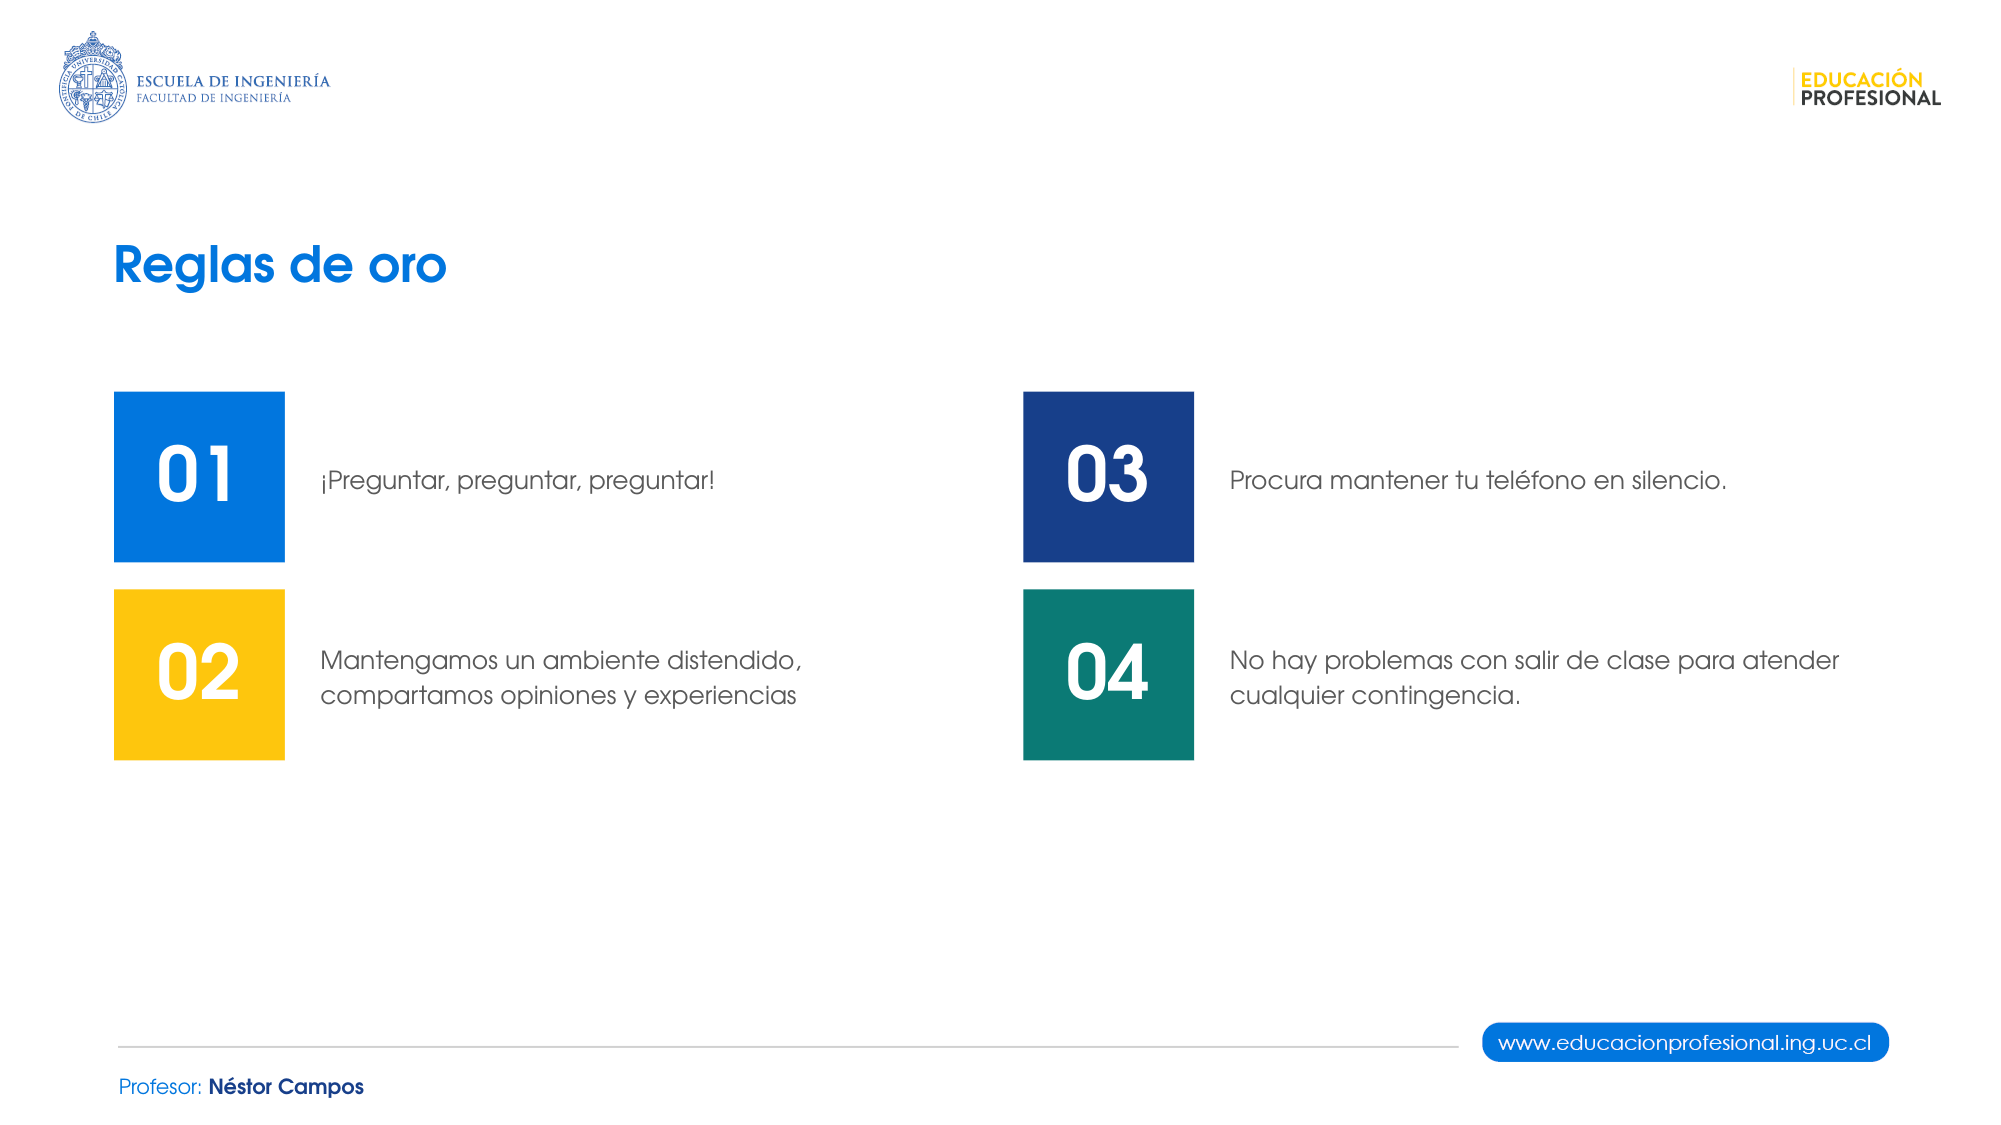

# Reglas de oro
01
¡Preguntar, preguntar, preguntar!
03
Procura mantener tu teléfono en silencio.
02
Mantengamos un ambiente distendido, compartamos opiniones y experiencias
04
No hay problemas con salir de clase para atender cualquier contingencia.